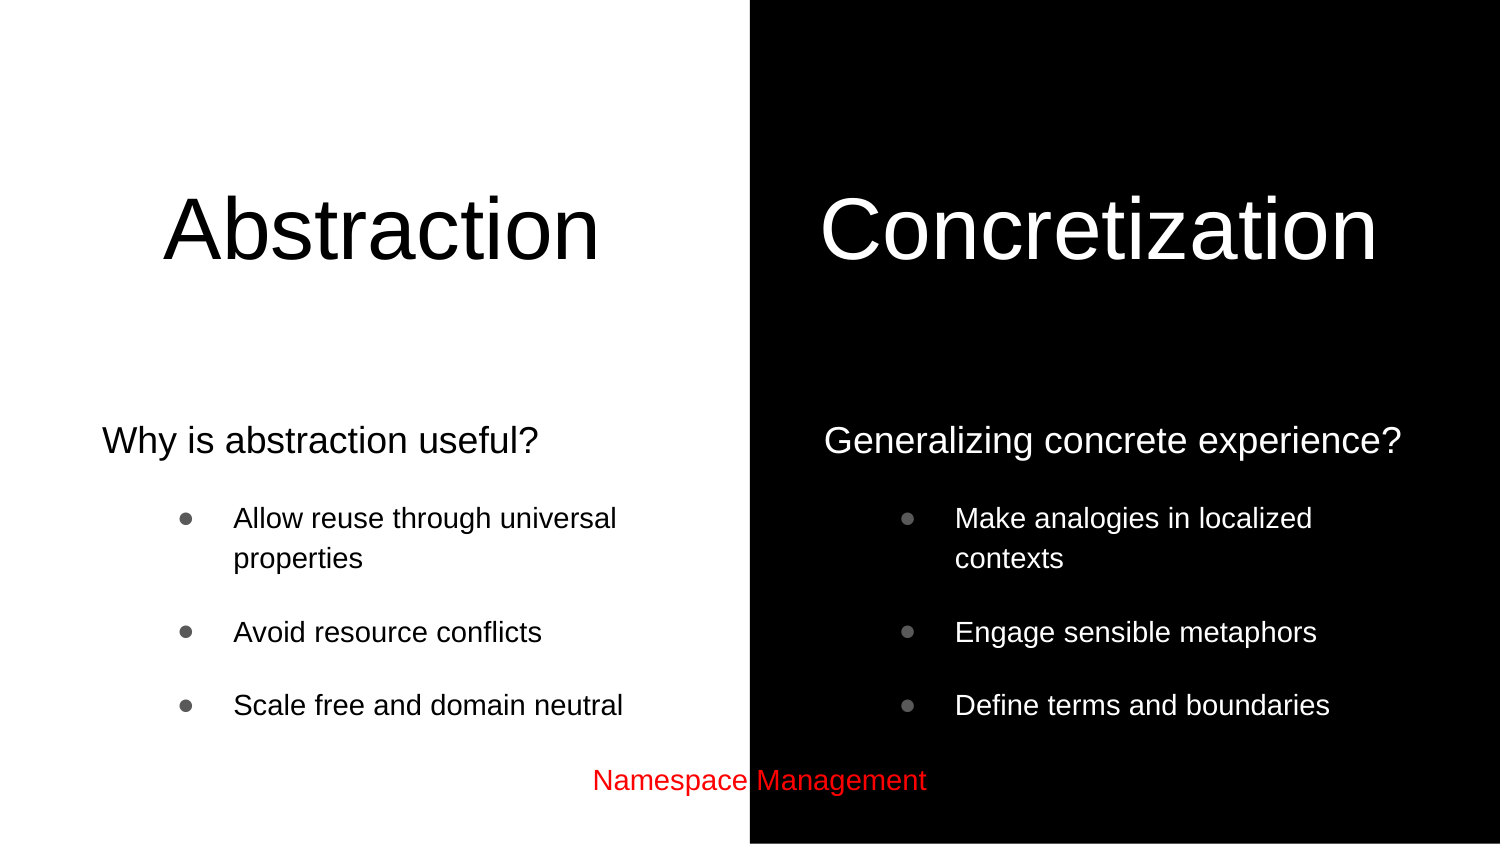

# Abstraction
Concretization
Why is abstraction useful?
Allow reuse through universal properties
Avoid resource conflicts
Scale free and domain neutral
Generalizing concrete experience?
Make analogies in localized contexts
Engage sensible metaphors
Define terms and boundaries
A well-defined set of Actions and iterative Branching Strategies
A Roadmap of composable activities
Sequencing and timing conditions
Explicitly state dependencies and resource requirements

Namespace Management

19